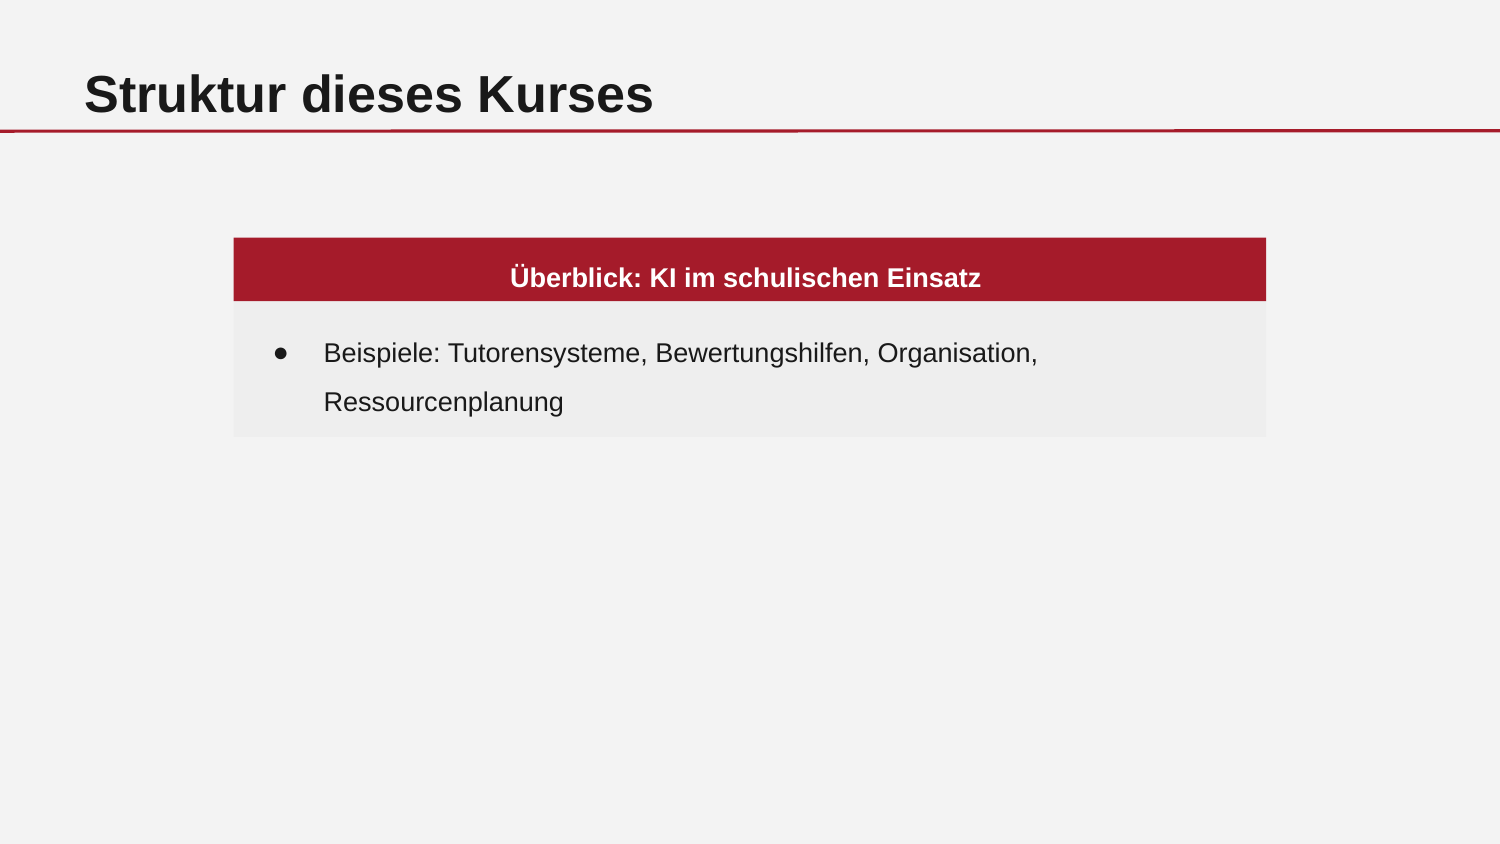

Struktur dieses Kurses

Überblick: KI im schulischen Einsatz

Beispiele: Tutorensysteme, Bewertungshilfen, Organisation, Ressourcenplanung